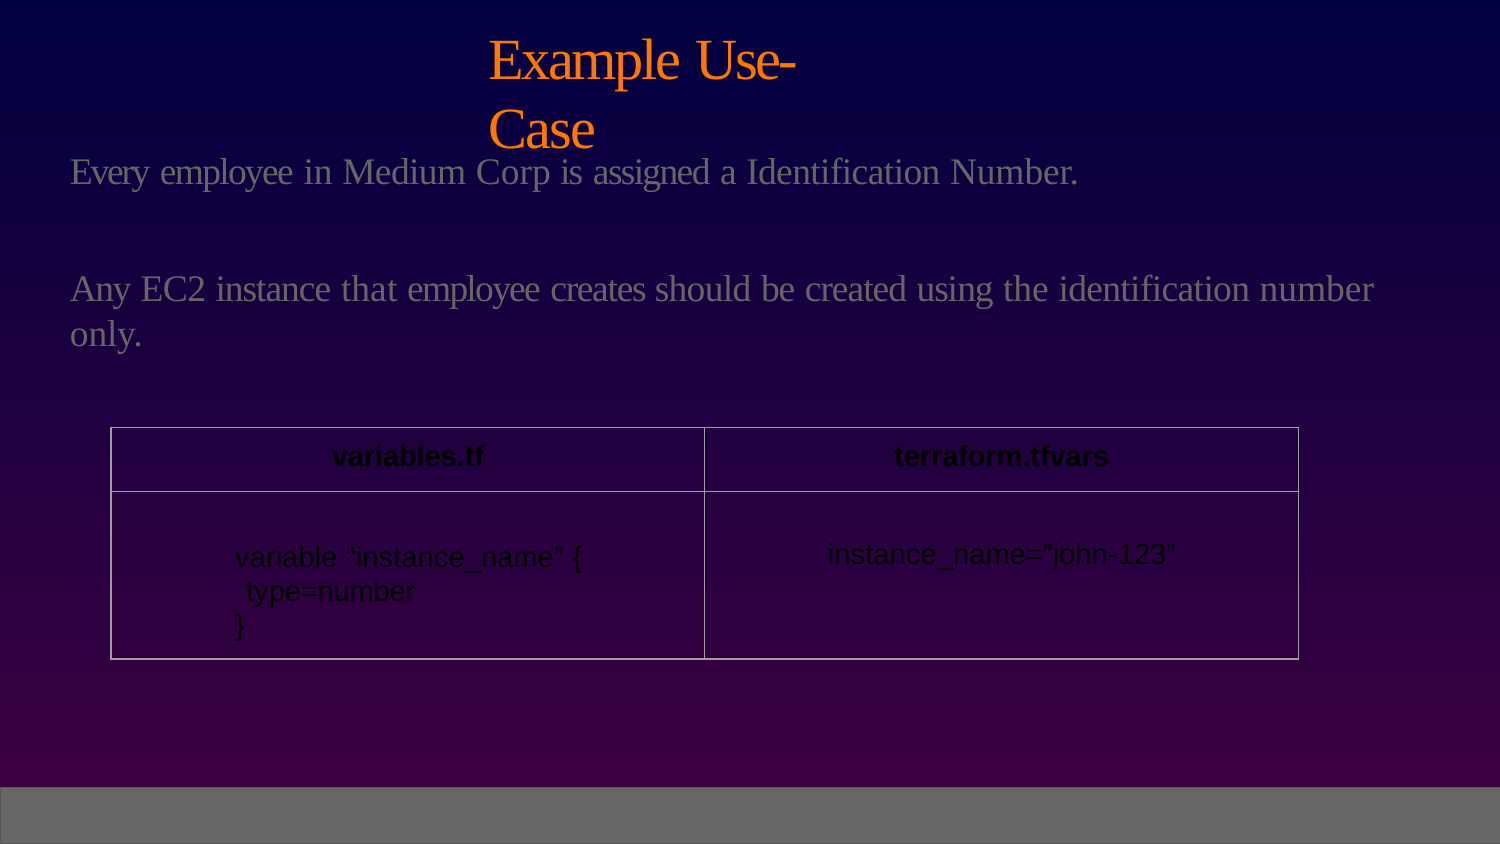

# Example Use-Case
Every employee in Medium Corp is assigned a Identification Number.

Any EC2 instance that employee creates should be created using the identification number only.
| variables.tf | terraform.tfvars |
| --- | --- |
| variable “instance\_name” { type=number } | instance\_name=”john-123” |